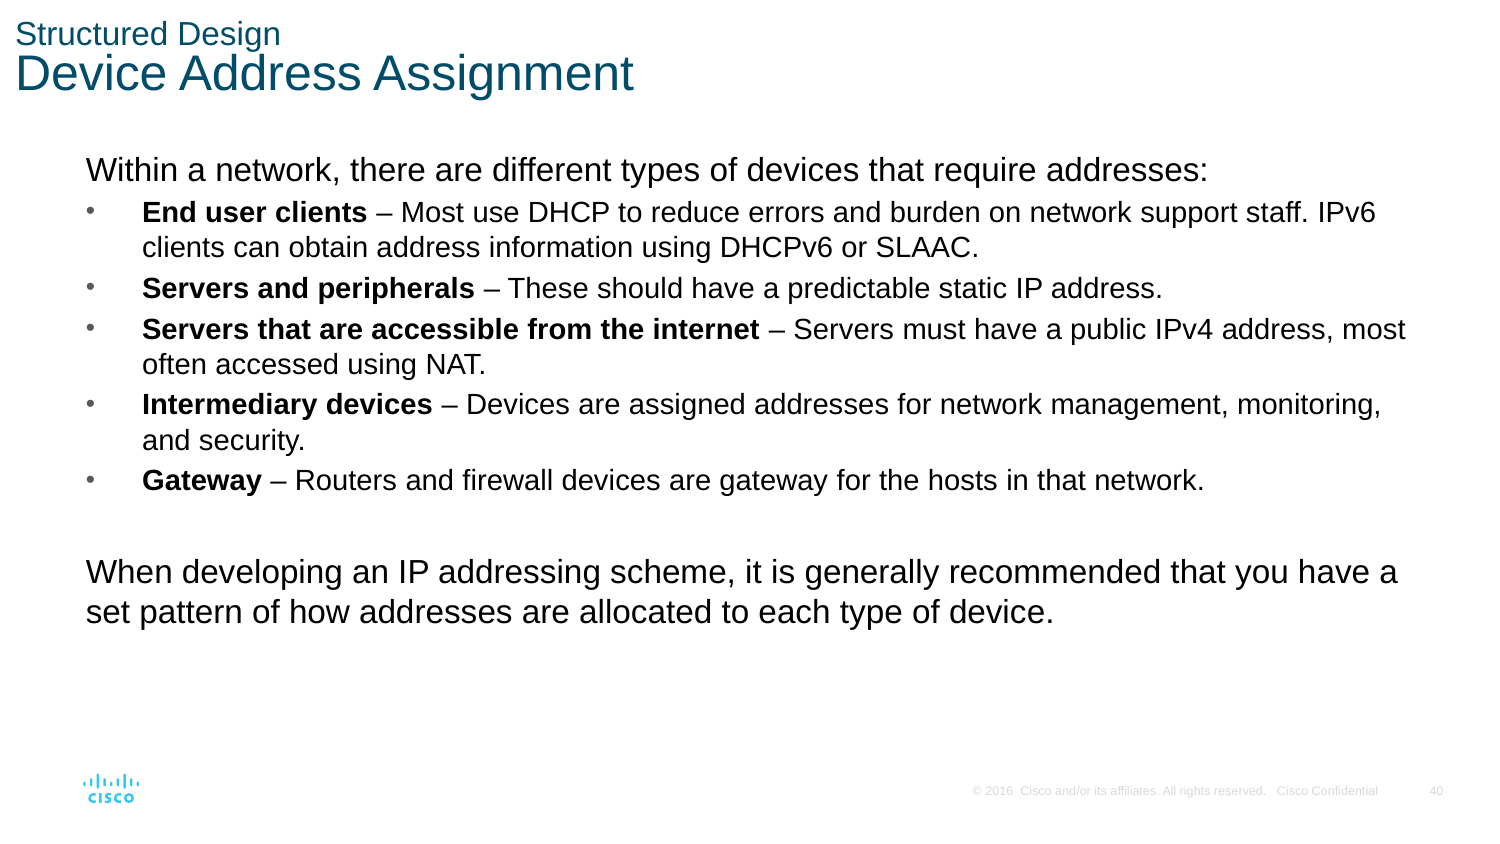

# Structured Design Device Address Assignment
Within a network, there are different types of devices that require addresses:
End user clients – Most use DHCP to reduce errors and burden on network support staff. IPv6 clients can obtain address information using DHCPv6 or SLAAC.
Servers and peripherals – These should have a predictable static IP address.
Servers that are accessible from the internet – Servers must have a public IPv4 address, most often accessed using NAT.
Intermediary devices – Devices are assigned addresses for network management, monitoring, and security.
Gateway – Routers and firewall devices are gateway for the hosts in that network.

When developing an IP addressing scheme, it is generally recommended that you have a set pattern of how addresses are allocated to each type of device.